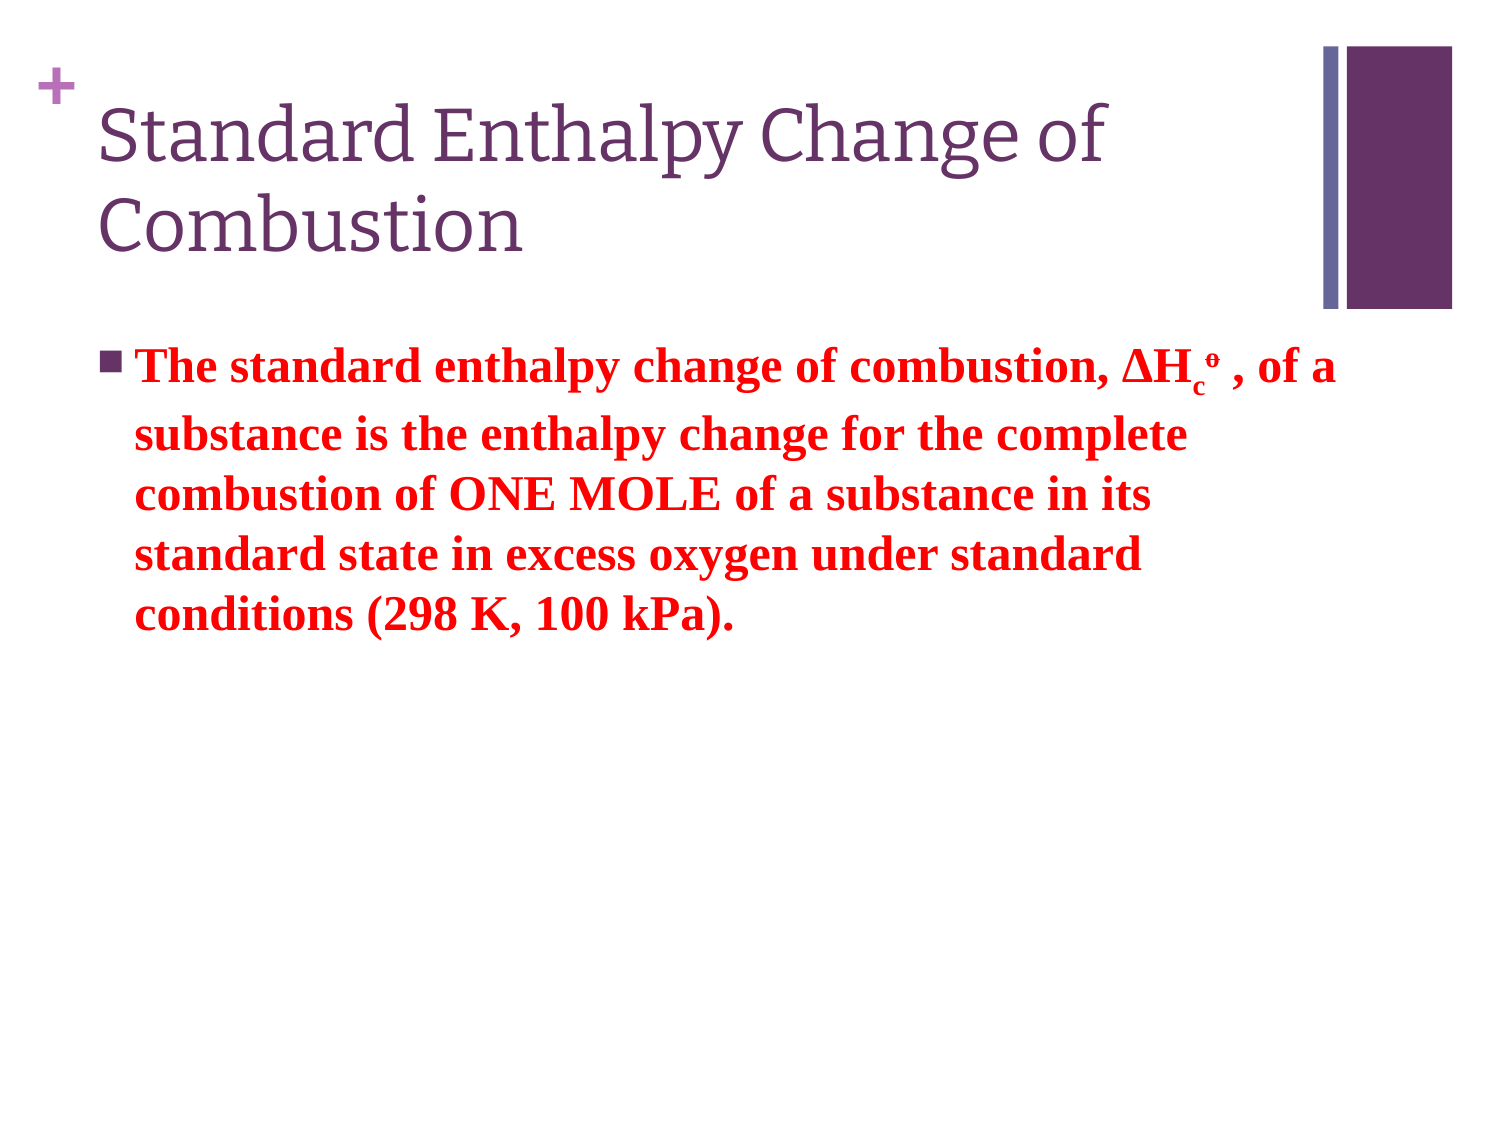

# Standard Enthalpy Change of Combustion
The standard enthalpy change of combustion, ΔHco , of a substance is the enthalpy change for the complete combustion of ONE MOLE of a substance in its standard state in excess oxygen under standard conditions (298 K, 100 kPa).